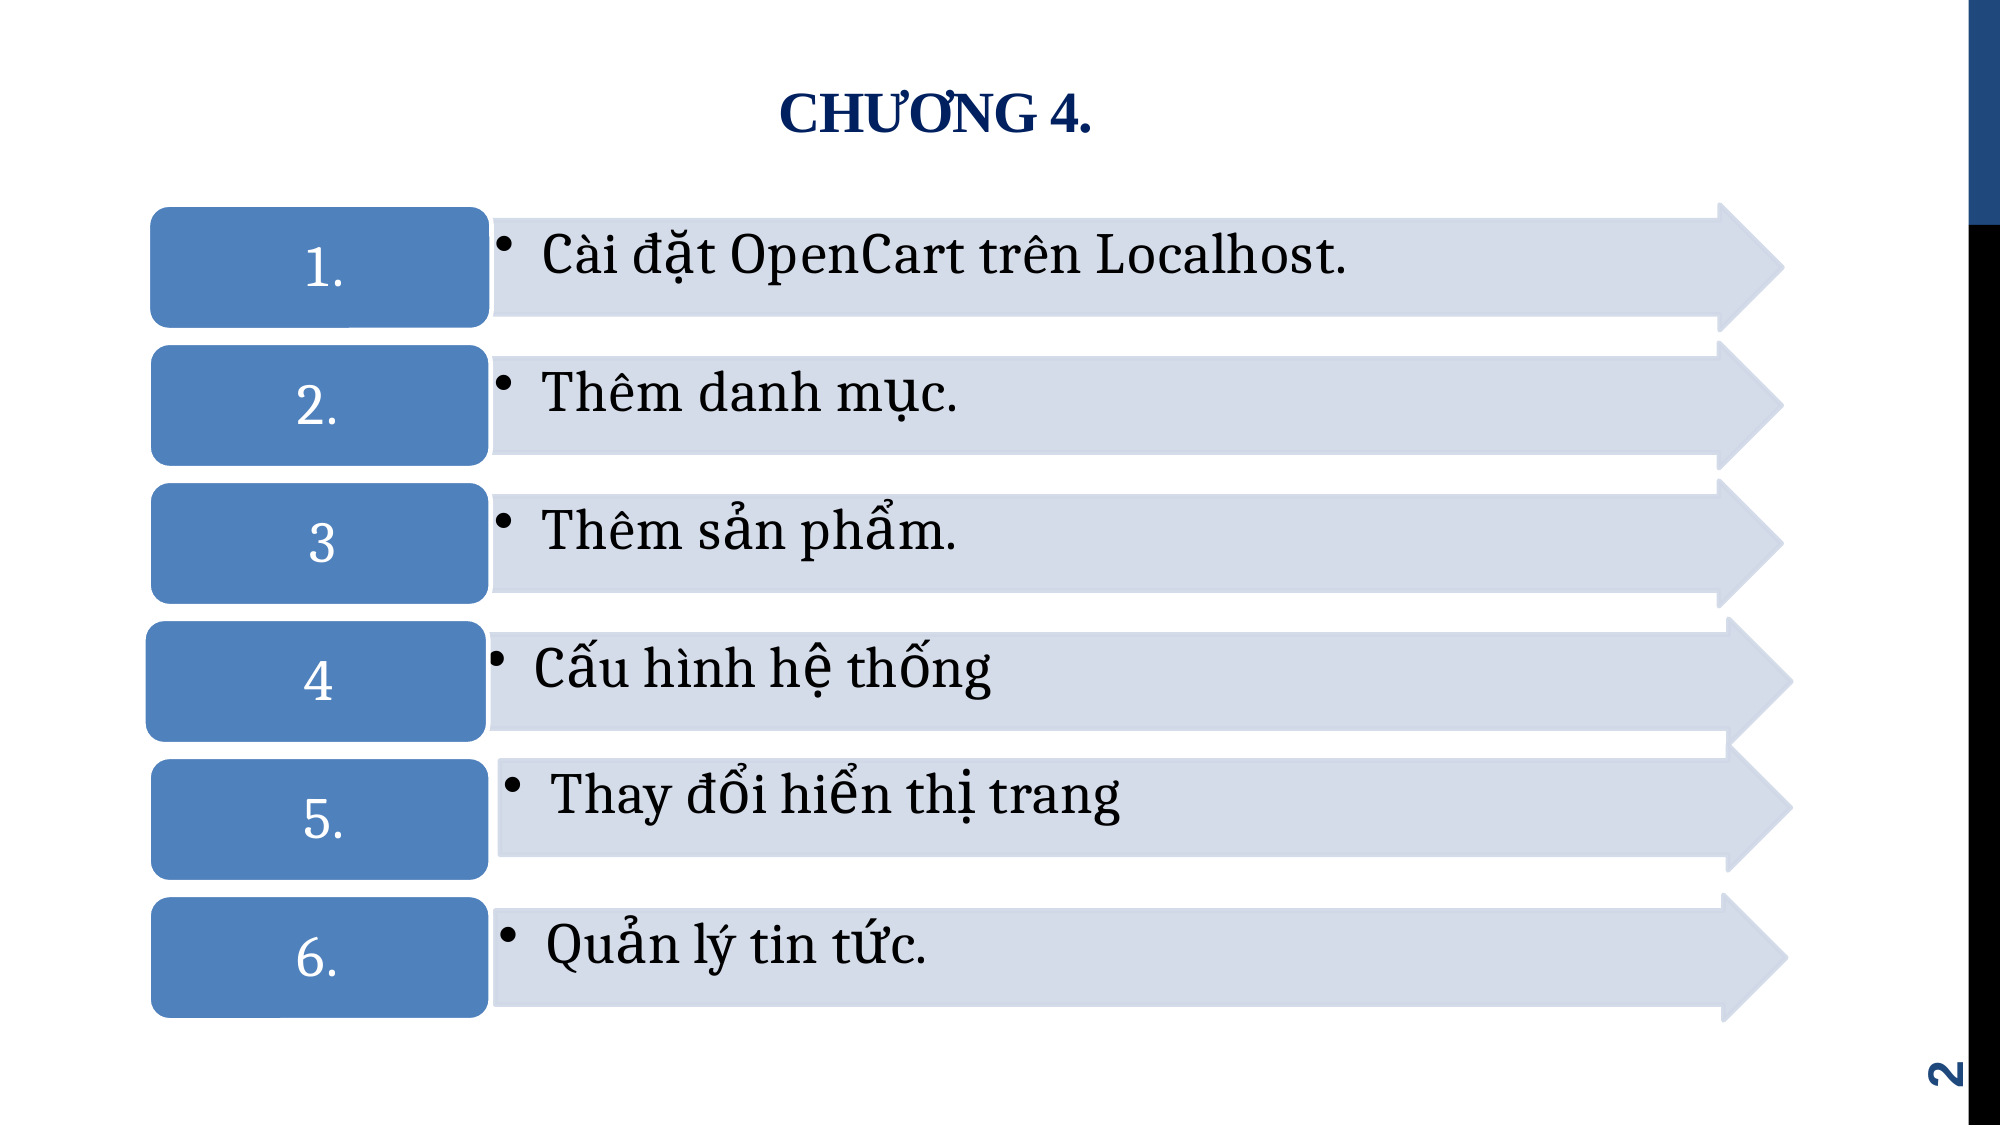

# CHƯƠNG 4.
Cài đặt OpenCart trên Localhost.
1.
Thêm danh mục.
2.
Thêm sản phẩm.
3
Cấu hình hệ thống
4
Thay đổi hiển thị trang
5.
Quản lý tin tức.
6.
2